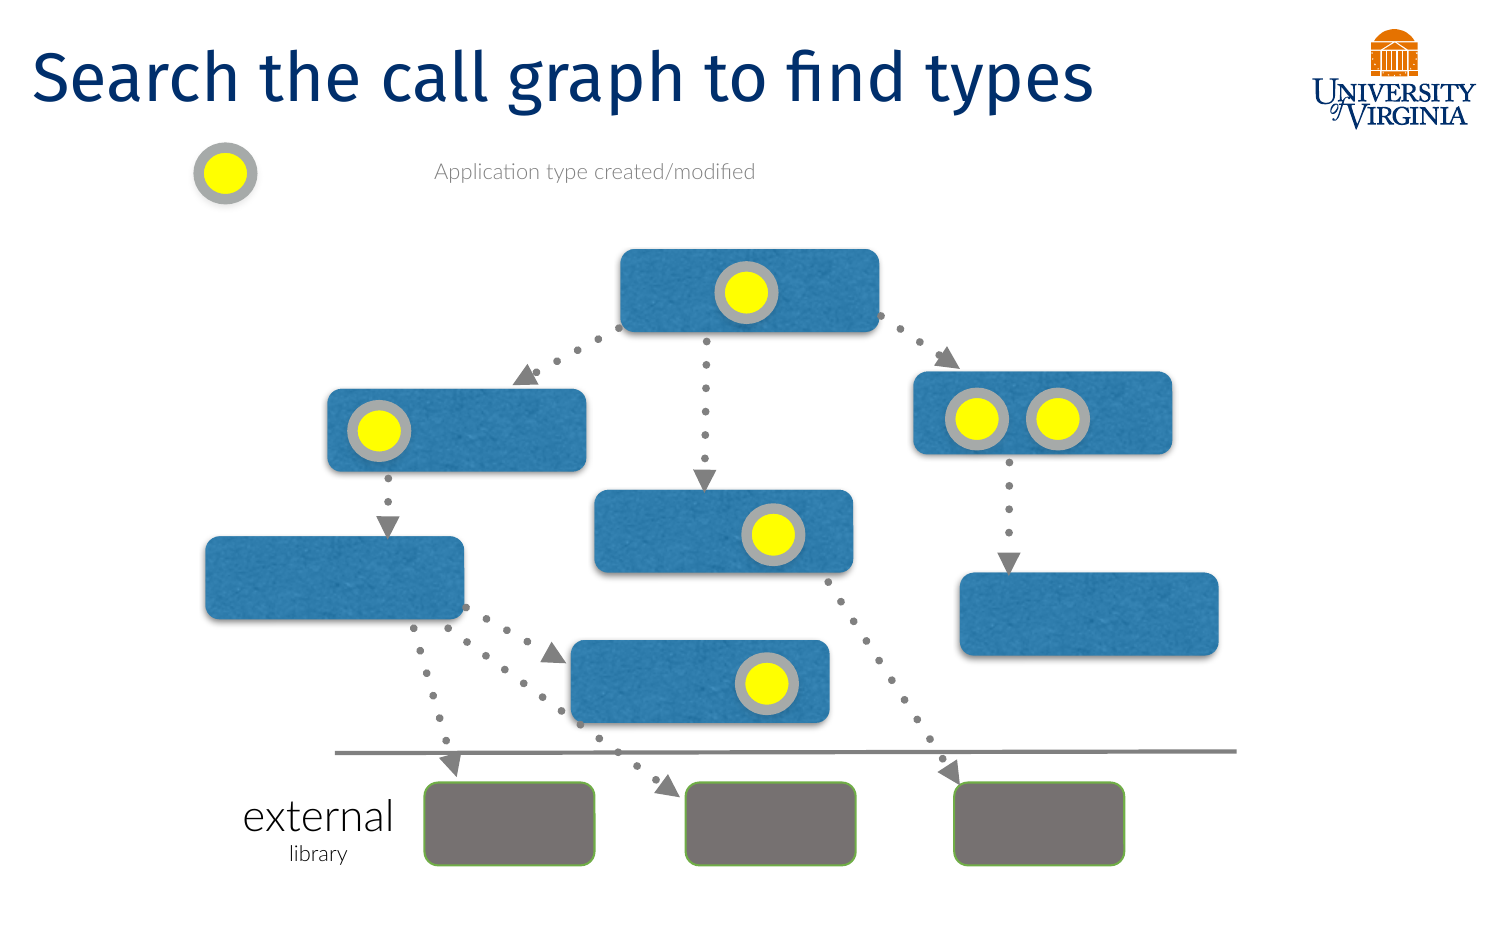

# Search the call graph to find types

Application type created/modified

external
library